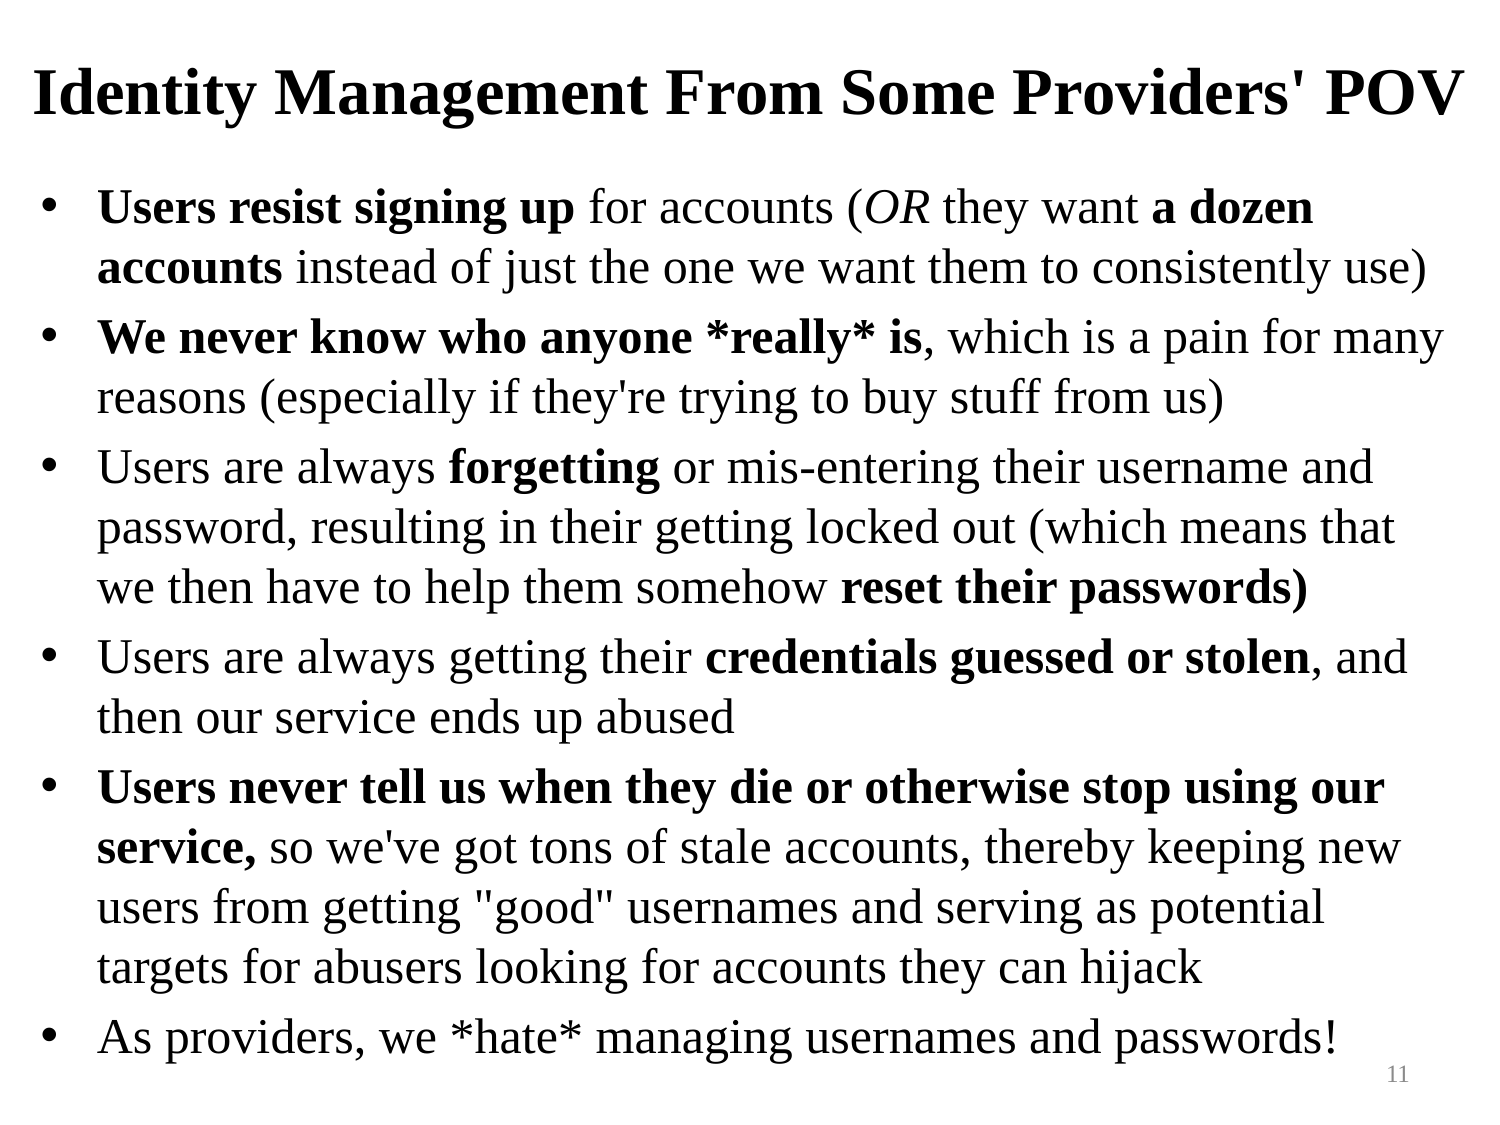

# Identity Management From Some Providers' POV
Users resist signing up for accounts (OR they want a dozen accounts instead of just the one we want them to consistently use)
We never know who anyone *really* is, which is a pain for many reasons (especially if they're trying to buy stuff from us)
Users are always forgetting or mis-entering their username and password, resulting in their getting locked out (which means that we then have to help them somehow reset their passwords)
Users are always getting their credentials guessed or stolen, and then our service ends up abused
Users never tell us when they die or otherwise stop using our service, so we've got tons of stale accounts, thereby keeping new users from getting "good" usernames and serving as potential targets for abusers looking for accounts they can hijack
As providers, we *hate* managing usernames and passwords!
11